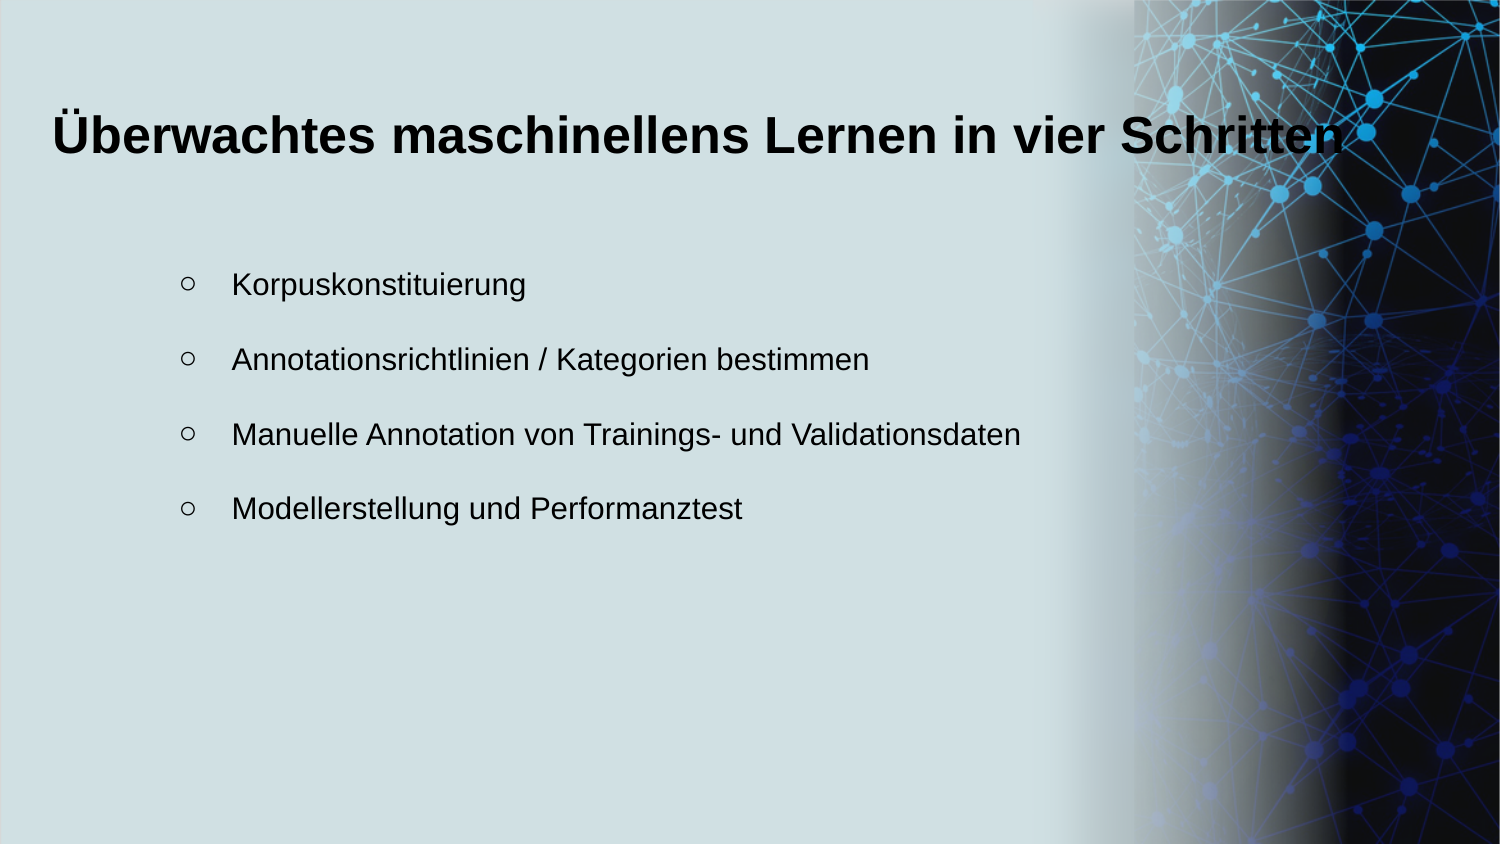

Überwachtes maschinellens Lernen in vier Schritten
Korpuskonstituierung

Annotationsrichtlinien / Kategorien bestimmen

Manuelle Annotation von Trainings- und Validationsdaten

Modellerstellung und Performanztest